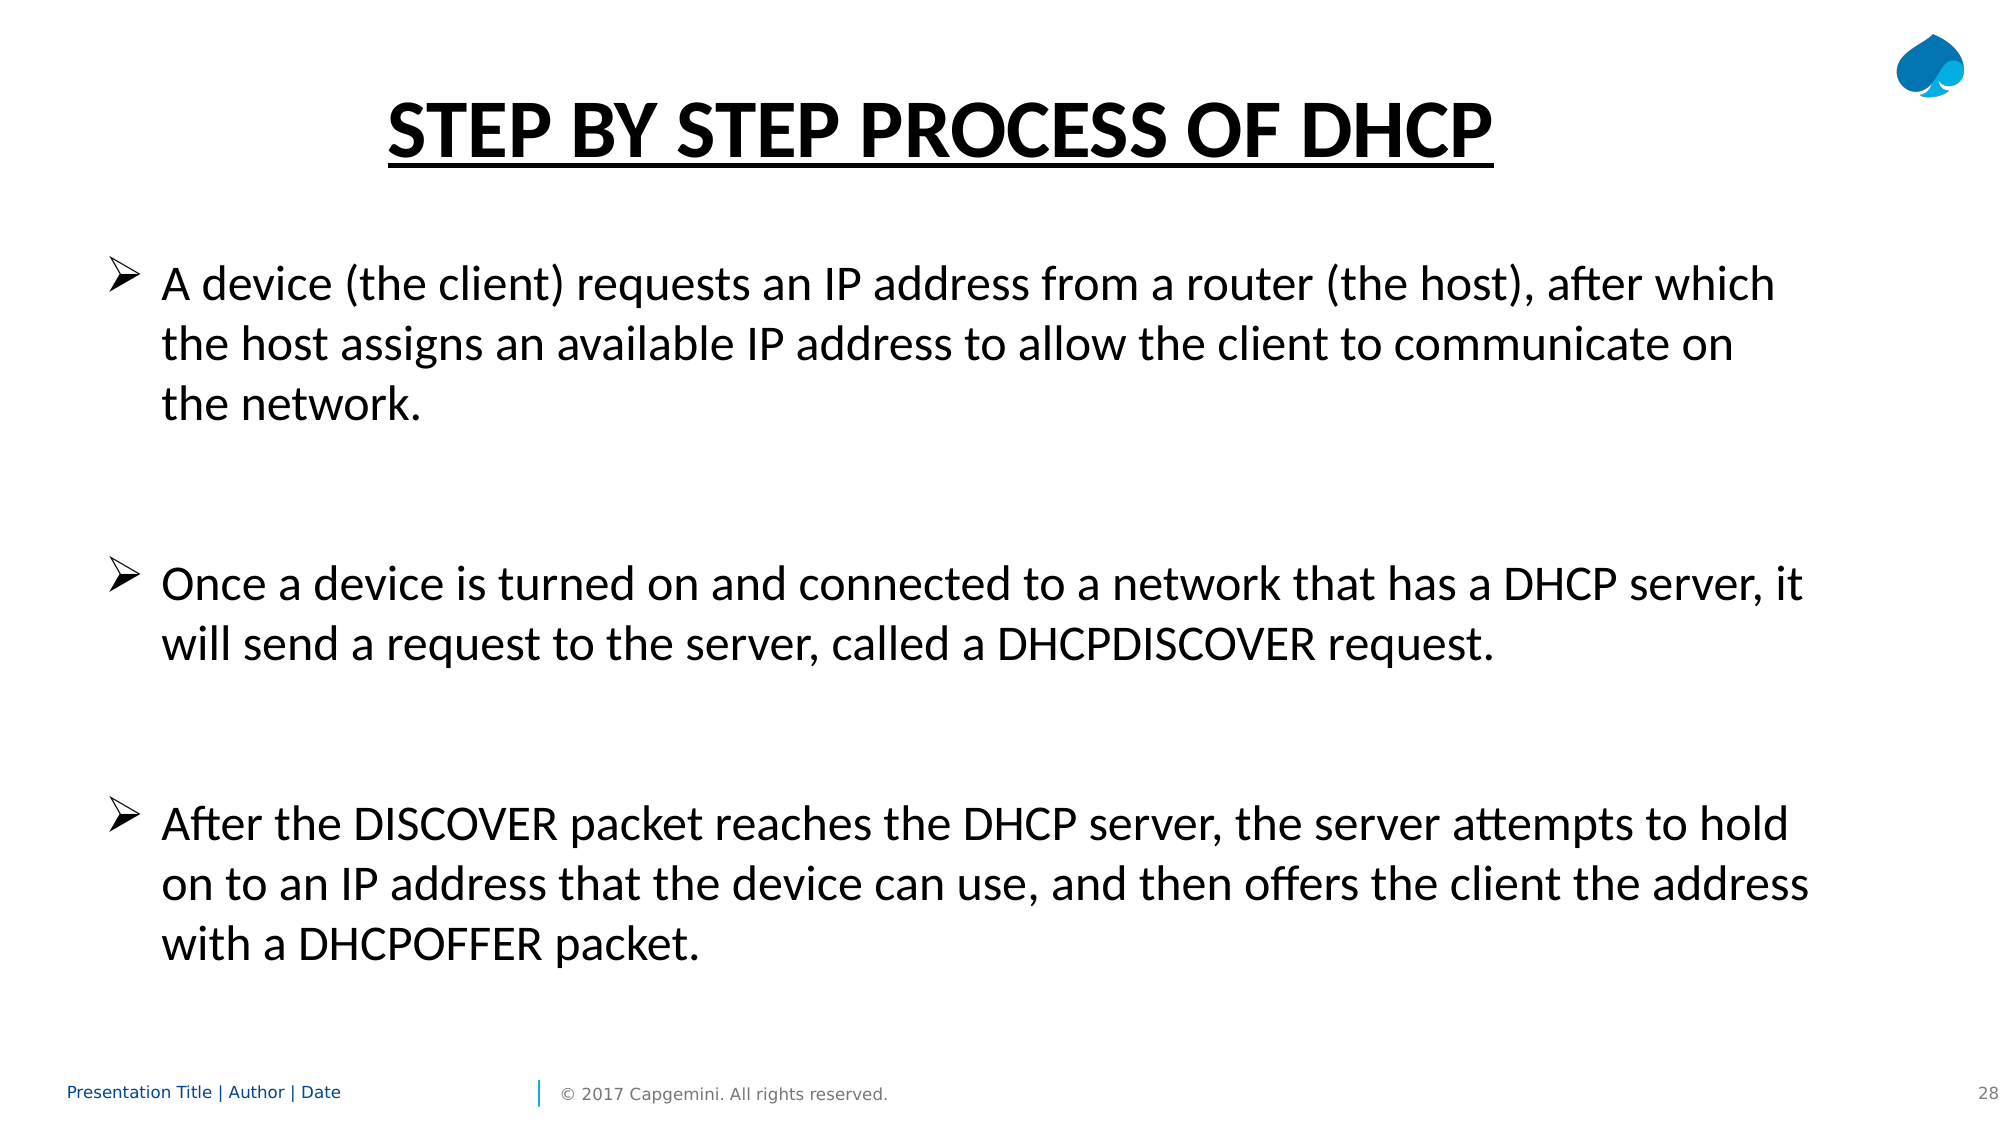

STEP BY STEP PROCESS OF DHCP
A device (the client) requests an IP address from a router (the host), after which the host assigns an available IP address to allow the client to communicate on the network.

Once a device is turned on and connected to a network that has a DHCP server, it will send a request to the server, called a DHCPDISCOVER request.

After the DISCOVER packet reaches the DHCP server, the server attempts to hold on to an IP address that the device can use, and then offers the client the address with a DHCPOFFER packet.